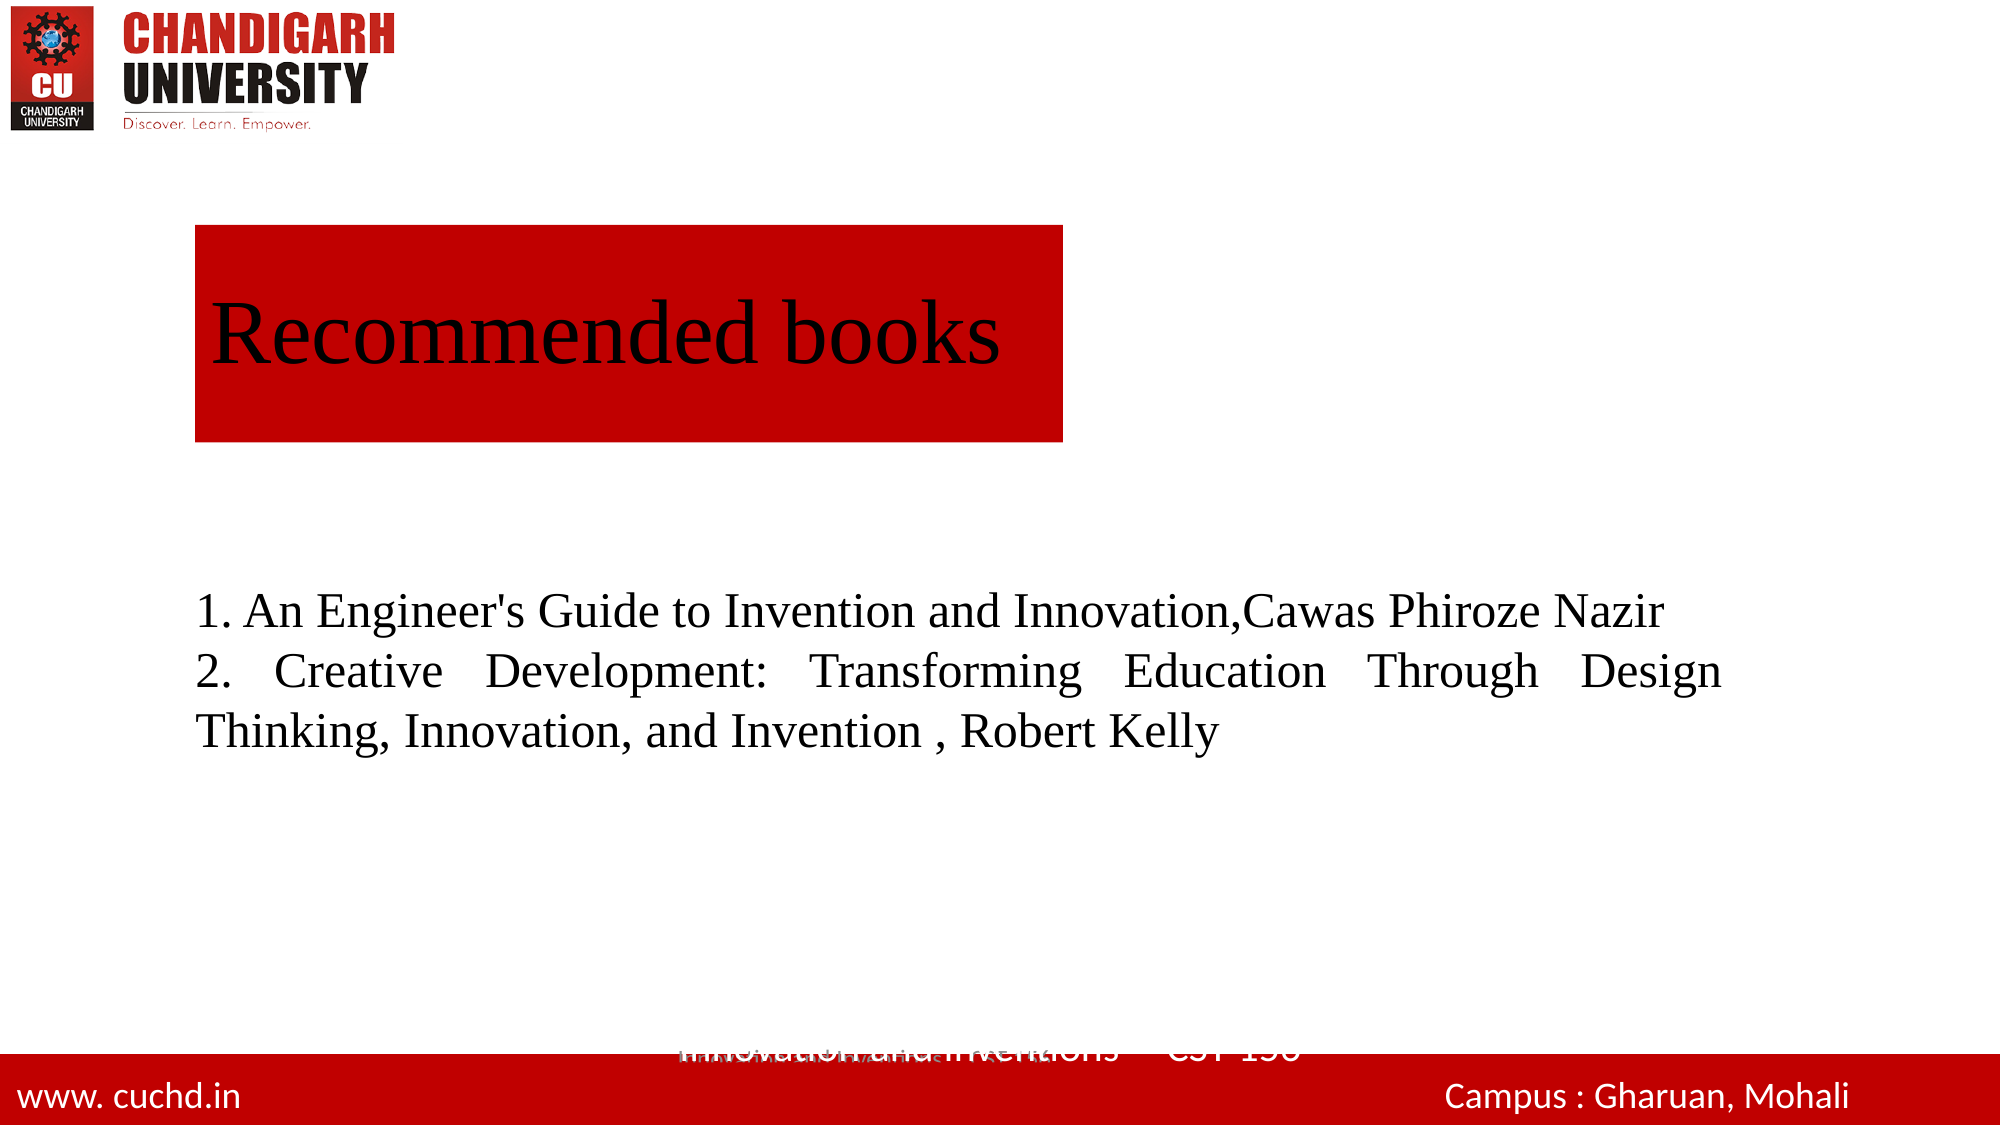

# Recommended books
1. An Engineer's Guide to Invention and Innovation,Cawas Phiroze Nazir
2. Creative Development: Transforming Education Through Design Thinking, Innovation, and Invention , Robert Kelly

10/26/2018
Innovation and Inventions     CST 156
www. cuchd.in                                                                                       Campus : Gharaun, Mohali
7
7
7
www. cuchd.in                                                                                                                                                     Campus : Gharuan, Mohali
www. cuchd.in                                                                                                                                              Campus : Gharuan, Mohali
Innovation and Inventions     CST 156
www. cuchd.in                                                                                                                                              Campus : Gharuan, Mohali